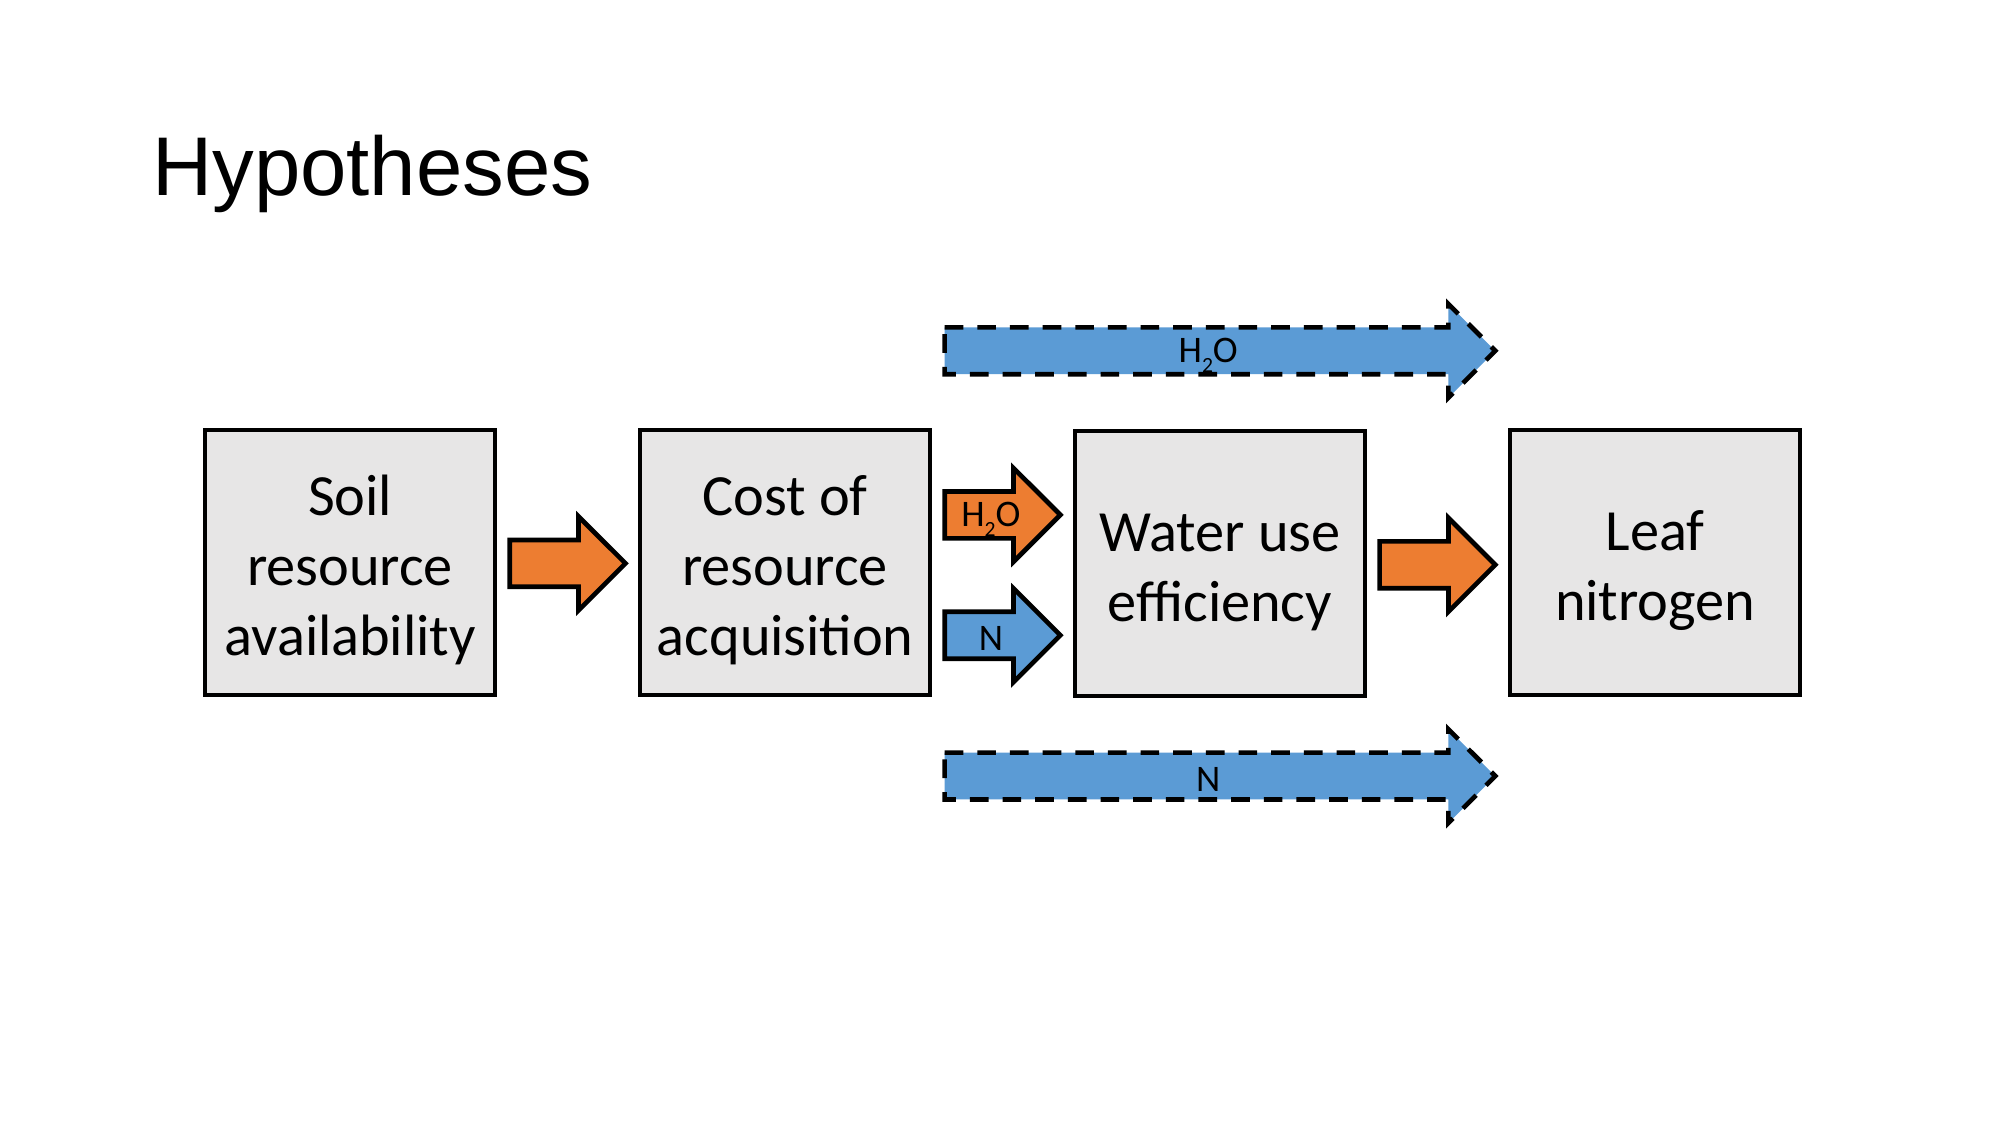

# Hypotheses
H2O
Soil resource availability
Cost of resource acquisition
Leaf nitrogen
Water use efficiency
H2O

N
N